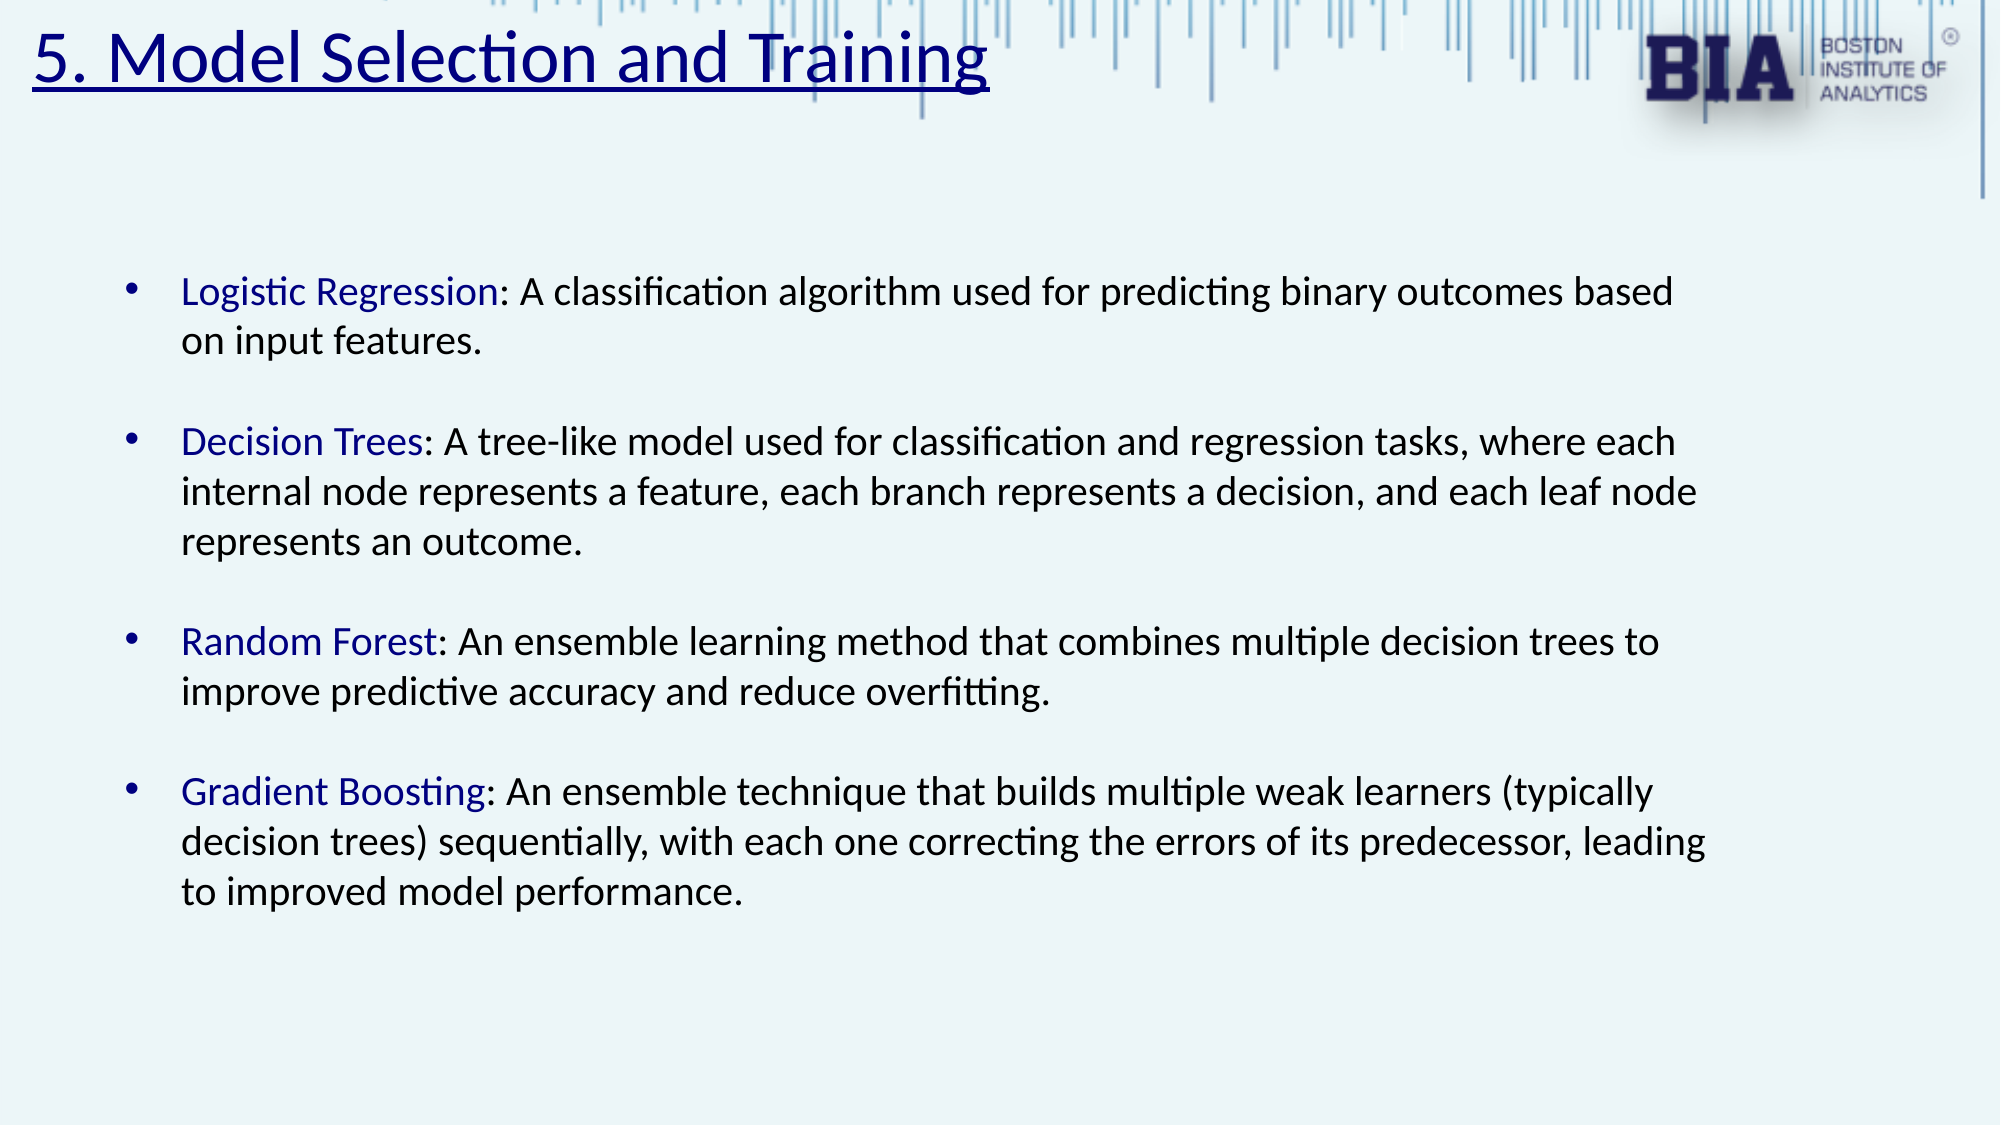

5. Model Selection and Training
Logistic Regression: A classification algorithm used for predicting binary outcomes based on input features.

Decision Trees: A tree-like model used for classification and regression tasks, where each internal node represents a feature, each branch represents a decision, and each leaf node represents an outcome.

Random Forest: An ensemble learning method that combines multiple decision trees to improve predictive accuracy and reduce overfitting.

Gradient Boosting: An ensemble technique that builds multiple weak learners (typically decision trees) sequentially, with each one correcting the errors of its predecessor, leading to improved model performance.